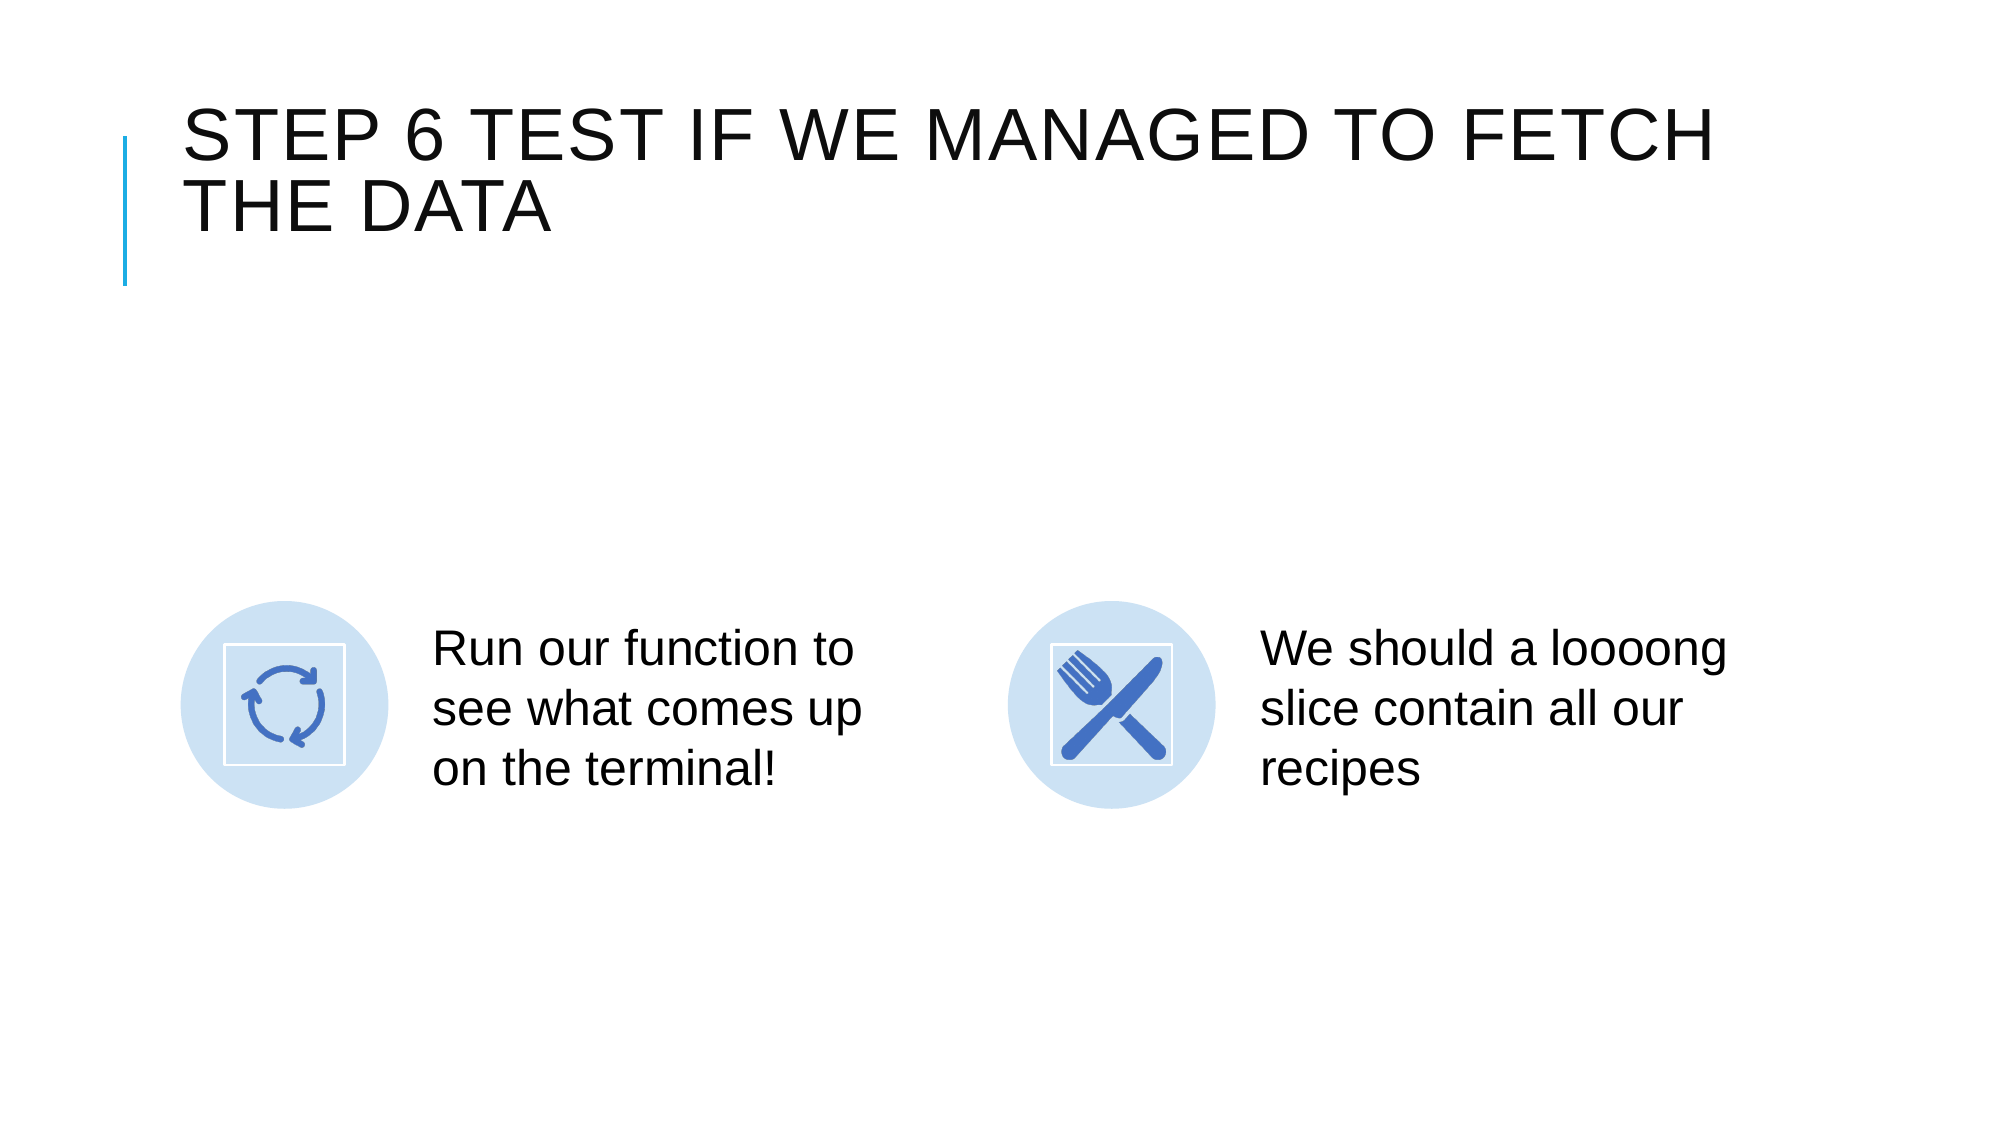

# step 6 test if we managed to fetch the data
Run our function to see what comes up on the terminal!
We should a loooong slice contain all our recipes